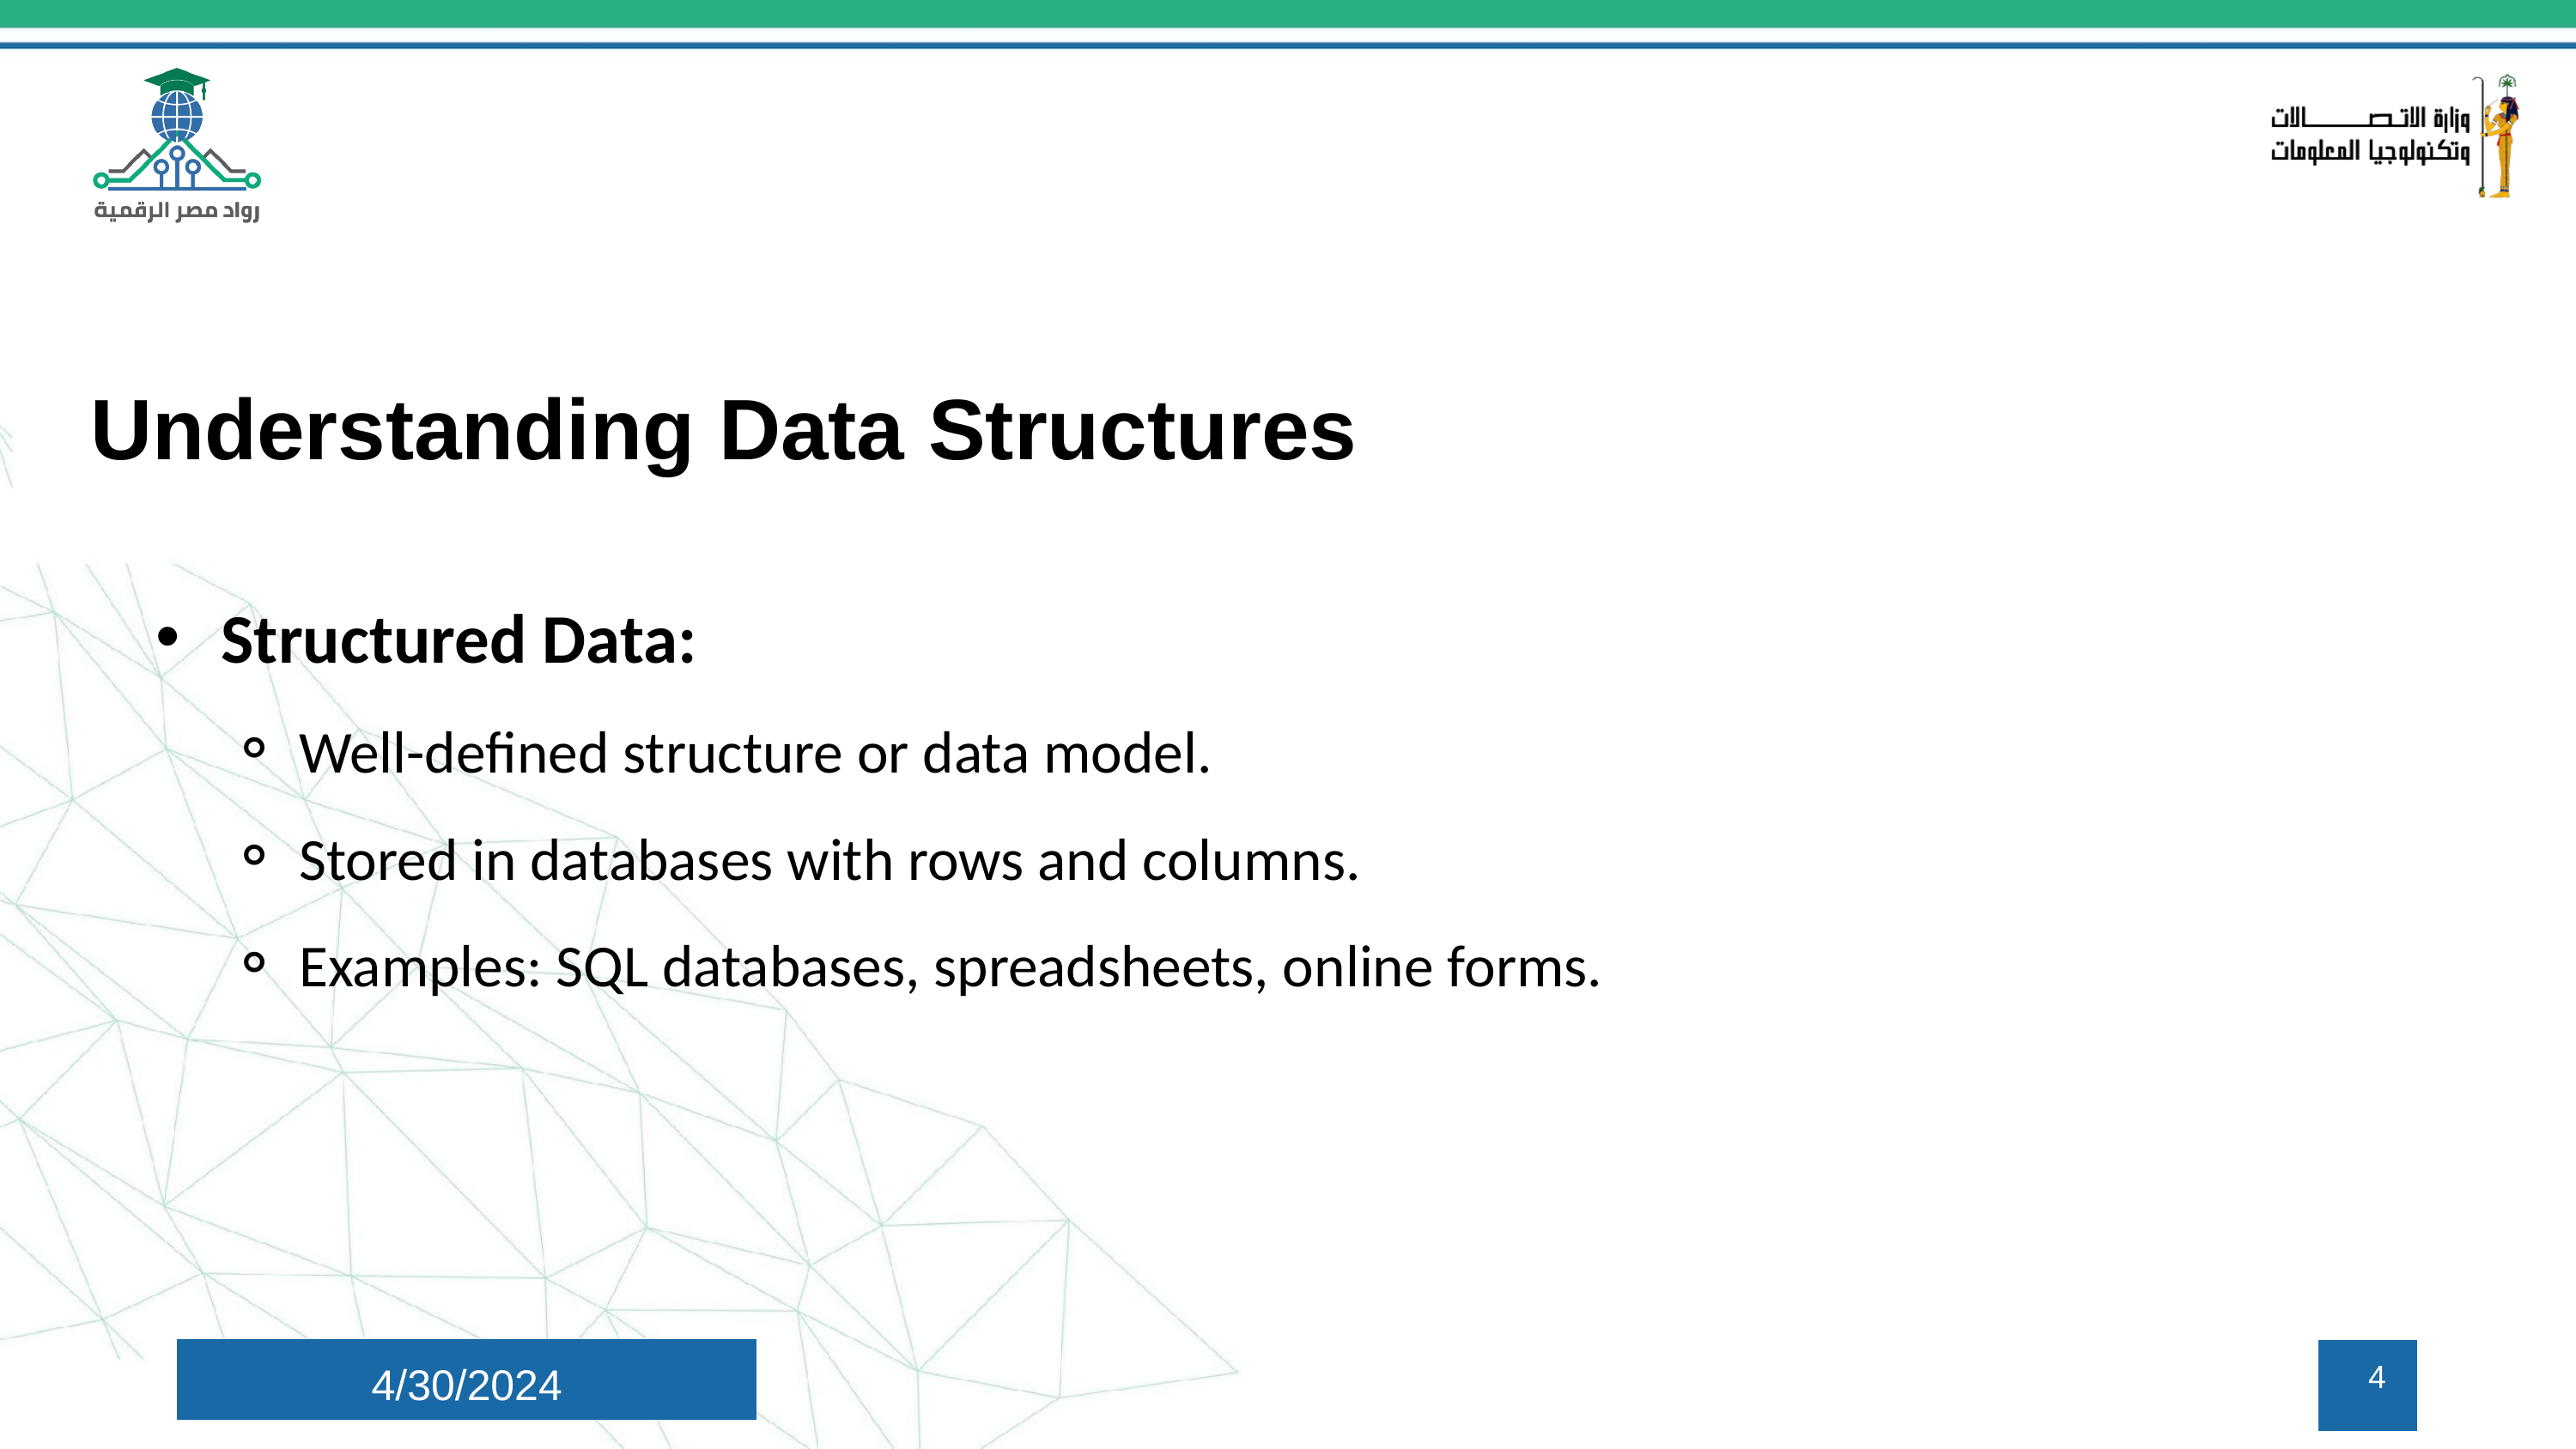

Understanding Data Structures
Structured Data:
Well-defined structure or data model.
Stored in databases with rows and columns.
Examples: SQL databases, spreadsheets, online forms.

4/30/2024
4